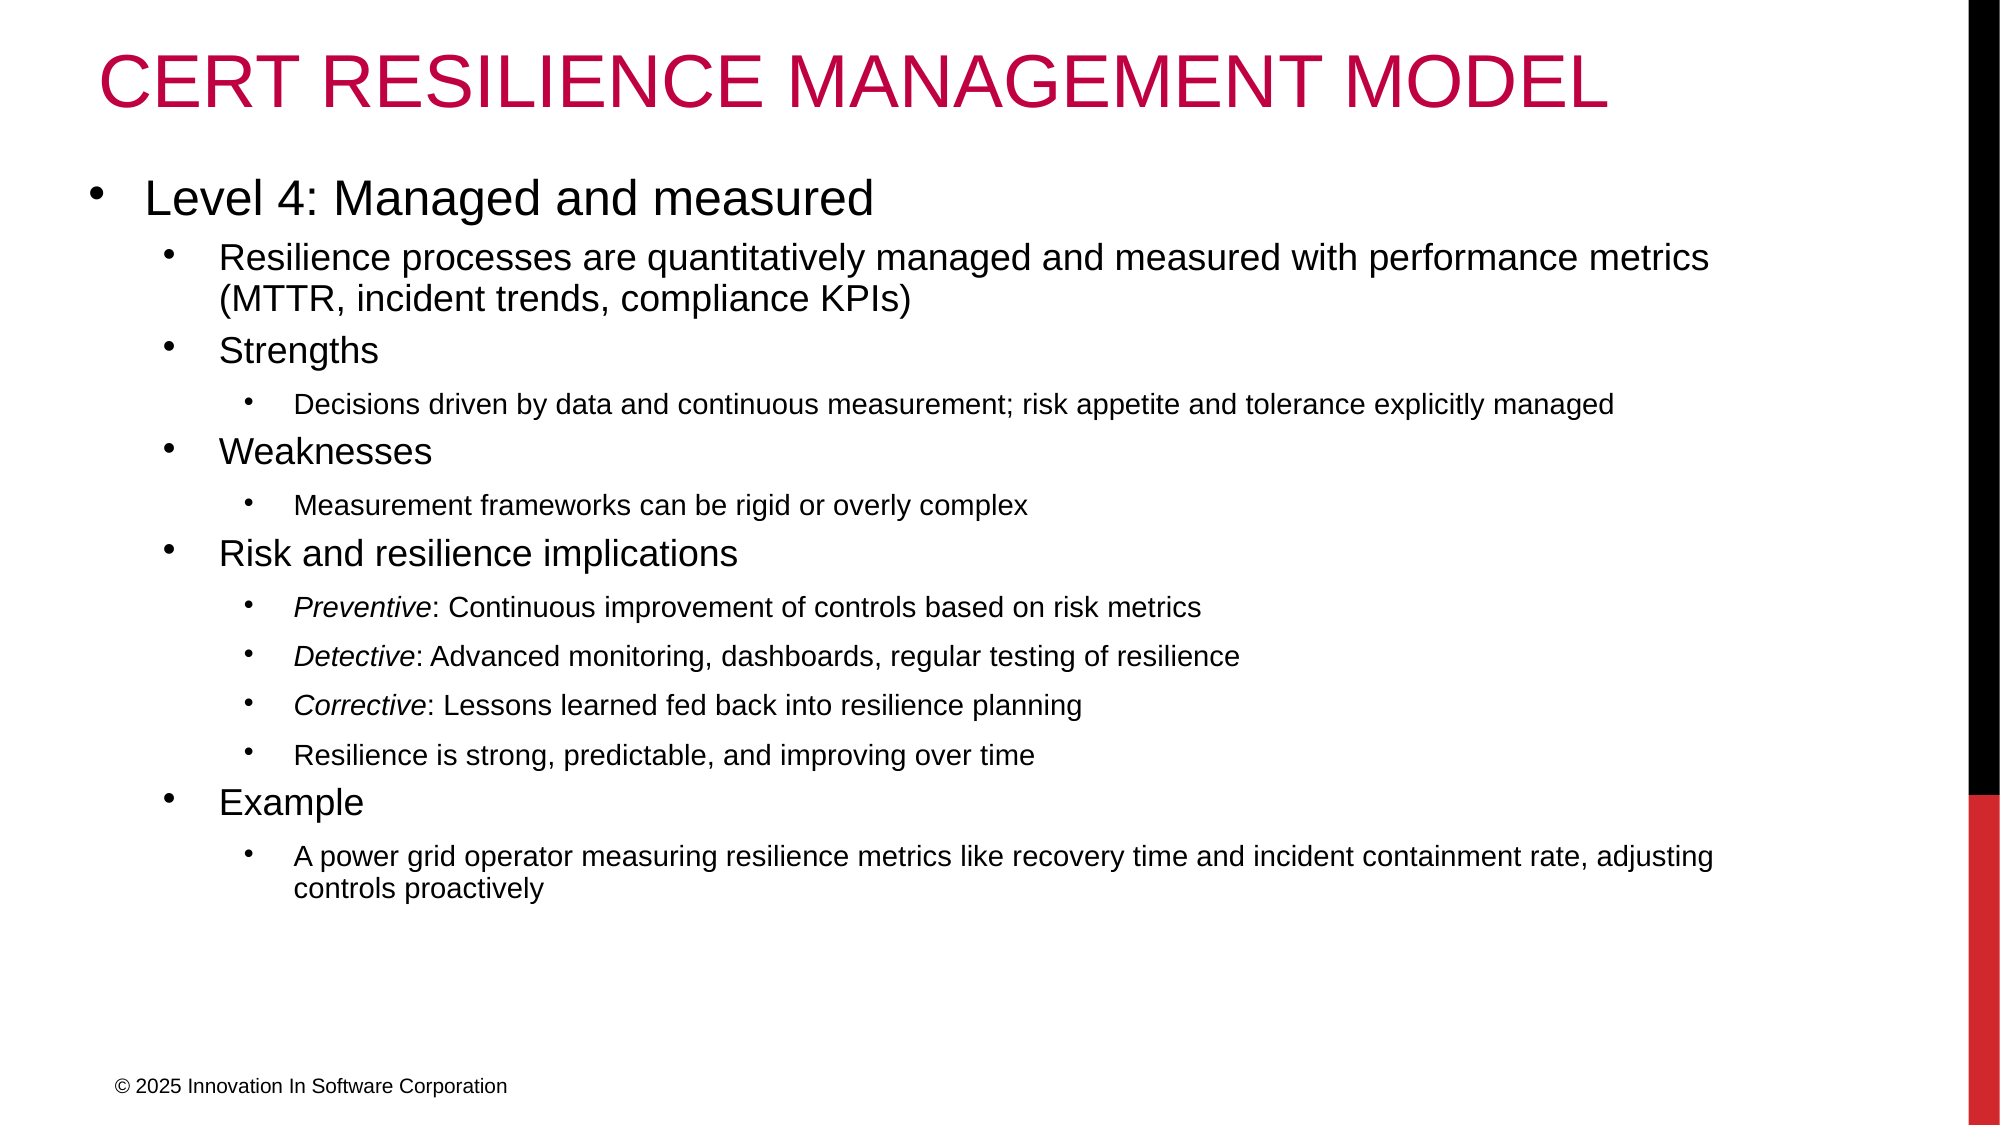

# CERT Resilience Management Model
Level 4: Managed and measured
Resilience processes are quantitatively managed and measured with performance metrics (MTTR, incident trends, compliance KPIs)
Strengths
Decisions driven by data and continuous measurement; risk appetite and tolerance explicitly managed
Weaknesses
Measurement frameworks can be rigid or overly complex
Risk and resilience implications
Preventive: Continuous improvement of controls based on risk metrics
Detective: Advanced monitoring, dashboards, regular testing of resilience
Corrective: Lessons learned fed back into resilience planning
Resilience is strong, predictable, and improving over time
Example
A power grid operator measuring resilience metrics like recovery time and incident containment rate, adjusting controls proactively
© 2025 Innovation In Software Corporation